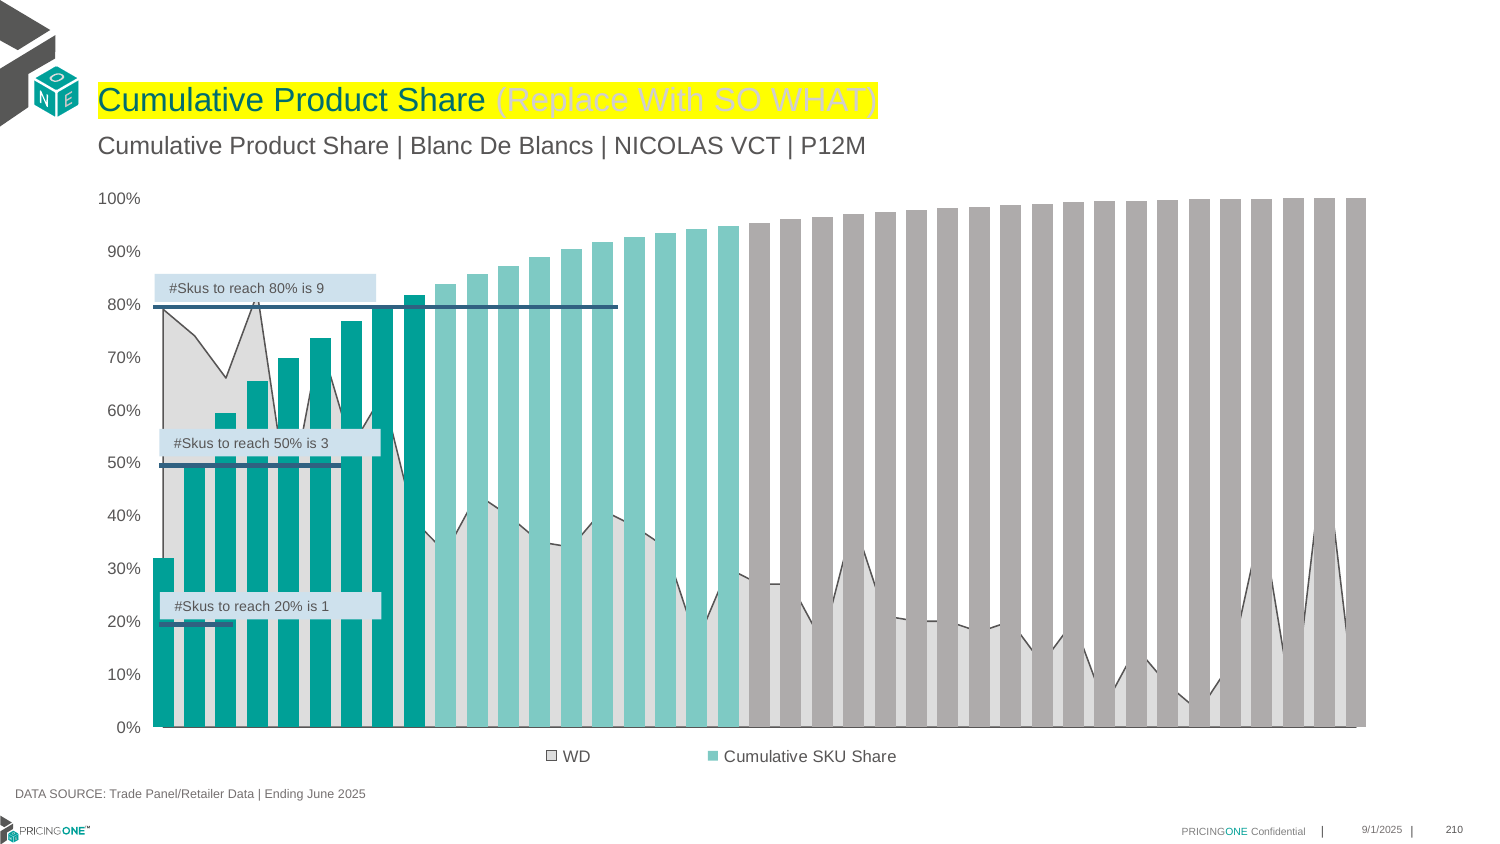

# Cumulative Product Share (Replace With SO WHAT)
Cumulative Product Share | Blanc De Blancs | NICOLAS VCT | P12M

### Chart

| Category | WD | Cumulative SKU Share |
|---|---|---|
| Ruinart | 0.79 | 0.320076579118166 |
| Ruinart | 0.74 | 0.4945256367188392 |
| Ruinart | 0.66 | 0.5932761707831748 |
| Malard | 0.82 | 0.653769760380417 |
| Besserat De | 0.42 | 0.6981517297161551 |
| Nicolas | 0.73 | 0.7357074599410981 |
| Delamotte | 0.53 | 0.7671773028364932 |
| De Bligny | 0.63 | 0.7926786710196309 |
| Ruinart | 0.39 | 0.817586453193134 |
| Ayala | 0.33 | 0.8377259785200141 |
| Henriot | 0.44 | 0.8562608647439265 |
| Perrier Jou | 0.4 | 0.8725942643936455 |
| Taittinger | 0.35 | 0.8884156145735151 |
| Deutz | 0.34 | 0.9039825707492557 |
| Henriot | 0.41 | 0.9175600353542438 |
| Nicolas | 0.38 | 0.9266725590406086 |
| Ruinart | 0.34 | 0.9339651871589736 |
| Nicolas | 0.16 | 0.9409708066572956 |
| Laurent Per | 0.3 | 0.9475589590719187 |
| De Venoge | 0.27 | 0.9541405885633589 |
| Delamotte | 0.27 | 0.9604352094347562 |
| Krug | 0.16 | 0.9651643287422828 |
| Lanson | 0.39 | 0.9696847145079598 |
| Nicolas | 0.21 | 0.9737354498044756 |
| Taittinger | 0.2 | 0.9775024379425398 |
| Perrier Jou | 0.2 | 0.9810574310771631 |
| Ayala | 0.18 | 0.9843743375156144 |
| Deutz | 0.2 | 0.9874694645658507 |
| All Others | 0.12 | 0.990039496299872 |
| Vesselle | 0.2 | 0.9923323037986245 |
| Taittinger | 0.04 | 0.9941293691354846 |
| Besserat De | 0.15 | 0.9956687790066242 |
| Nicolas | 0.08 | 0.9971886201082155 |
| Ruinart | 0.03 | 0.9980007240444735 |
| Ayala | 0.12 | 0.9985649568997853 |
| All Others | 0.39 | 0.9990998366007745 |
| De Venoge | 0.03 | 0.9995629641467529 |
| All Others | 0.53 | 0.9998728029979357 |
| Pommery | 0.03 | 1.0000000000000002 |
#Skus to reach 80% is 9
#Skus to reach 50% is 3
#Skus to reach 20% is 1
DATA SOURCE: Trade Panel/Retailer Data | Ending June 2025

9/1/2025
210